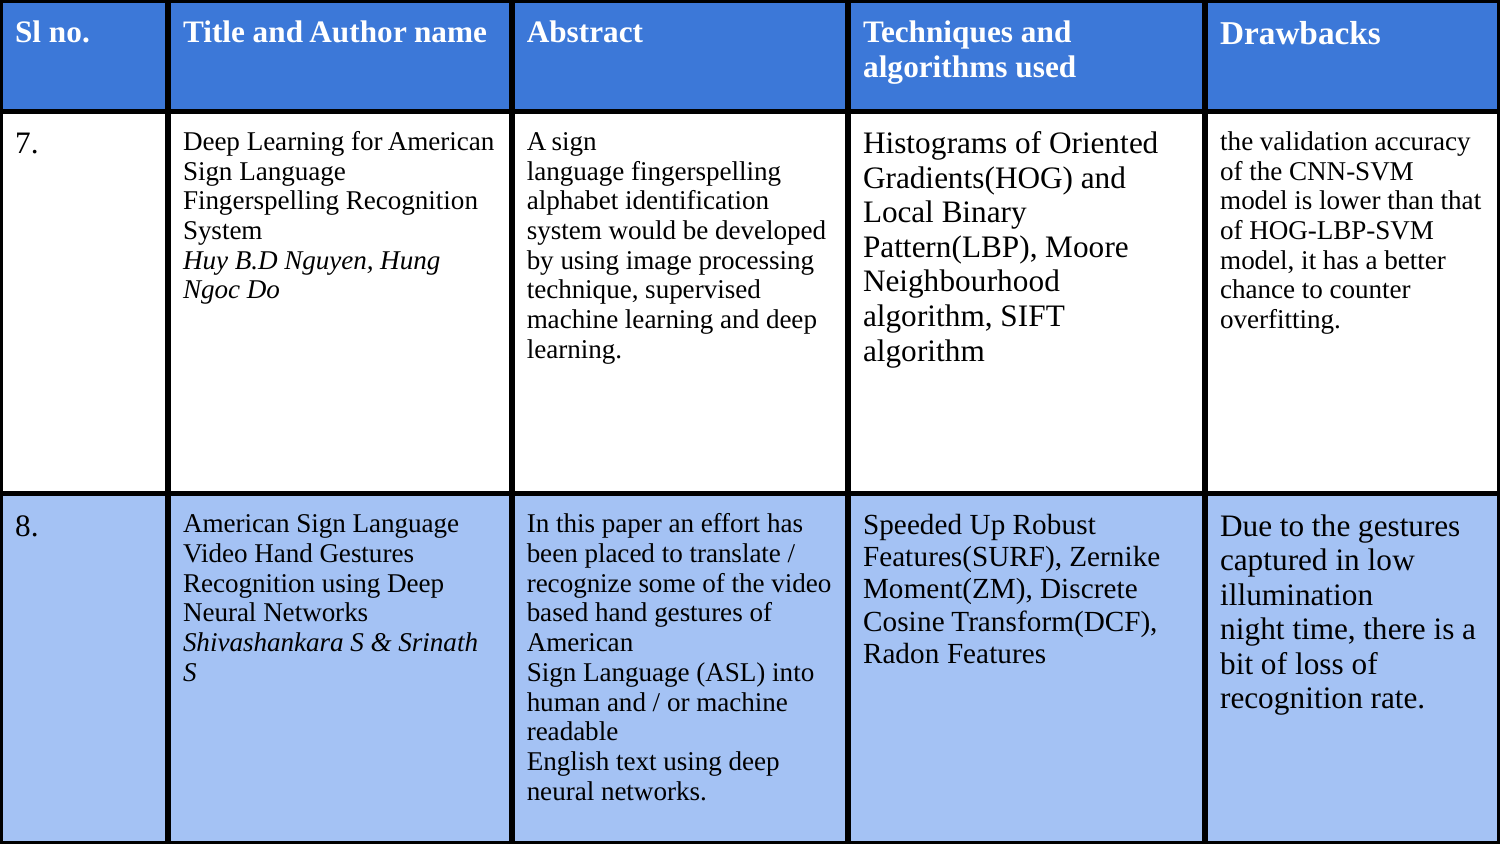

| Sl no. | Title and Author name | Abstract | Techniques and algorithms used | Drawbacks |
| --- | --- | --- | --- | --- |
| 7. | Deep Learning for American Sign Language Fingerspelling Recognition System Huy B.D Nguyen, Hung Ngoc Do | A sign language fingerspelling alphabet identification system would be developed by using image processing technique, supervised machine learning and deep learning. | Histograms of Oriented Gradients(HOG) and Local Binary Pattern(LBP), Moore Neighbourhood algorithm, SIFT algorithm | the validation accuracy of the CNN-SVM model is lower than that of HOG-LBP-SVM model, it has a better chance to counter overfitting. |
| 8. | American Sign Language Video Hand Gestures Recognition using Deep Neural Networks Shivashankara S & Srinath S | In this paper an effort has been placed to translate / recognize some of the video based hand gestures of American Sign Language (ASL) into human and / or machine readable English text using deep neural networks. | Speeded Up Robust Features(SURF), Zernike Moment(ZM), Discrete Cosine Transform(DCF), Radon Features | Due to the gestures captured in low illumination night time, there is a bit of loss of recognition rate. |